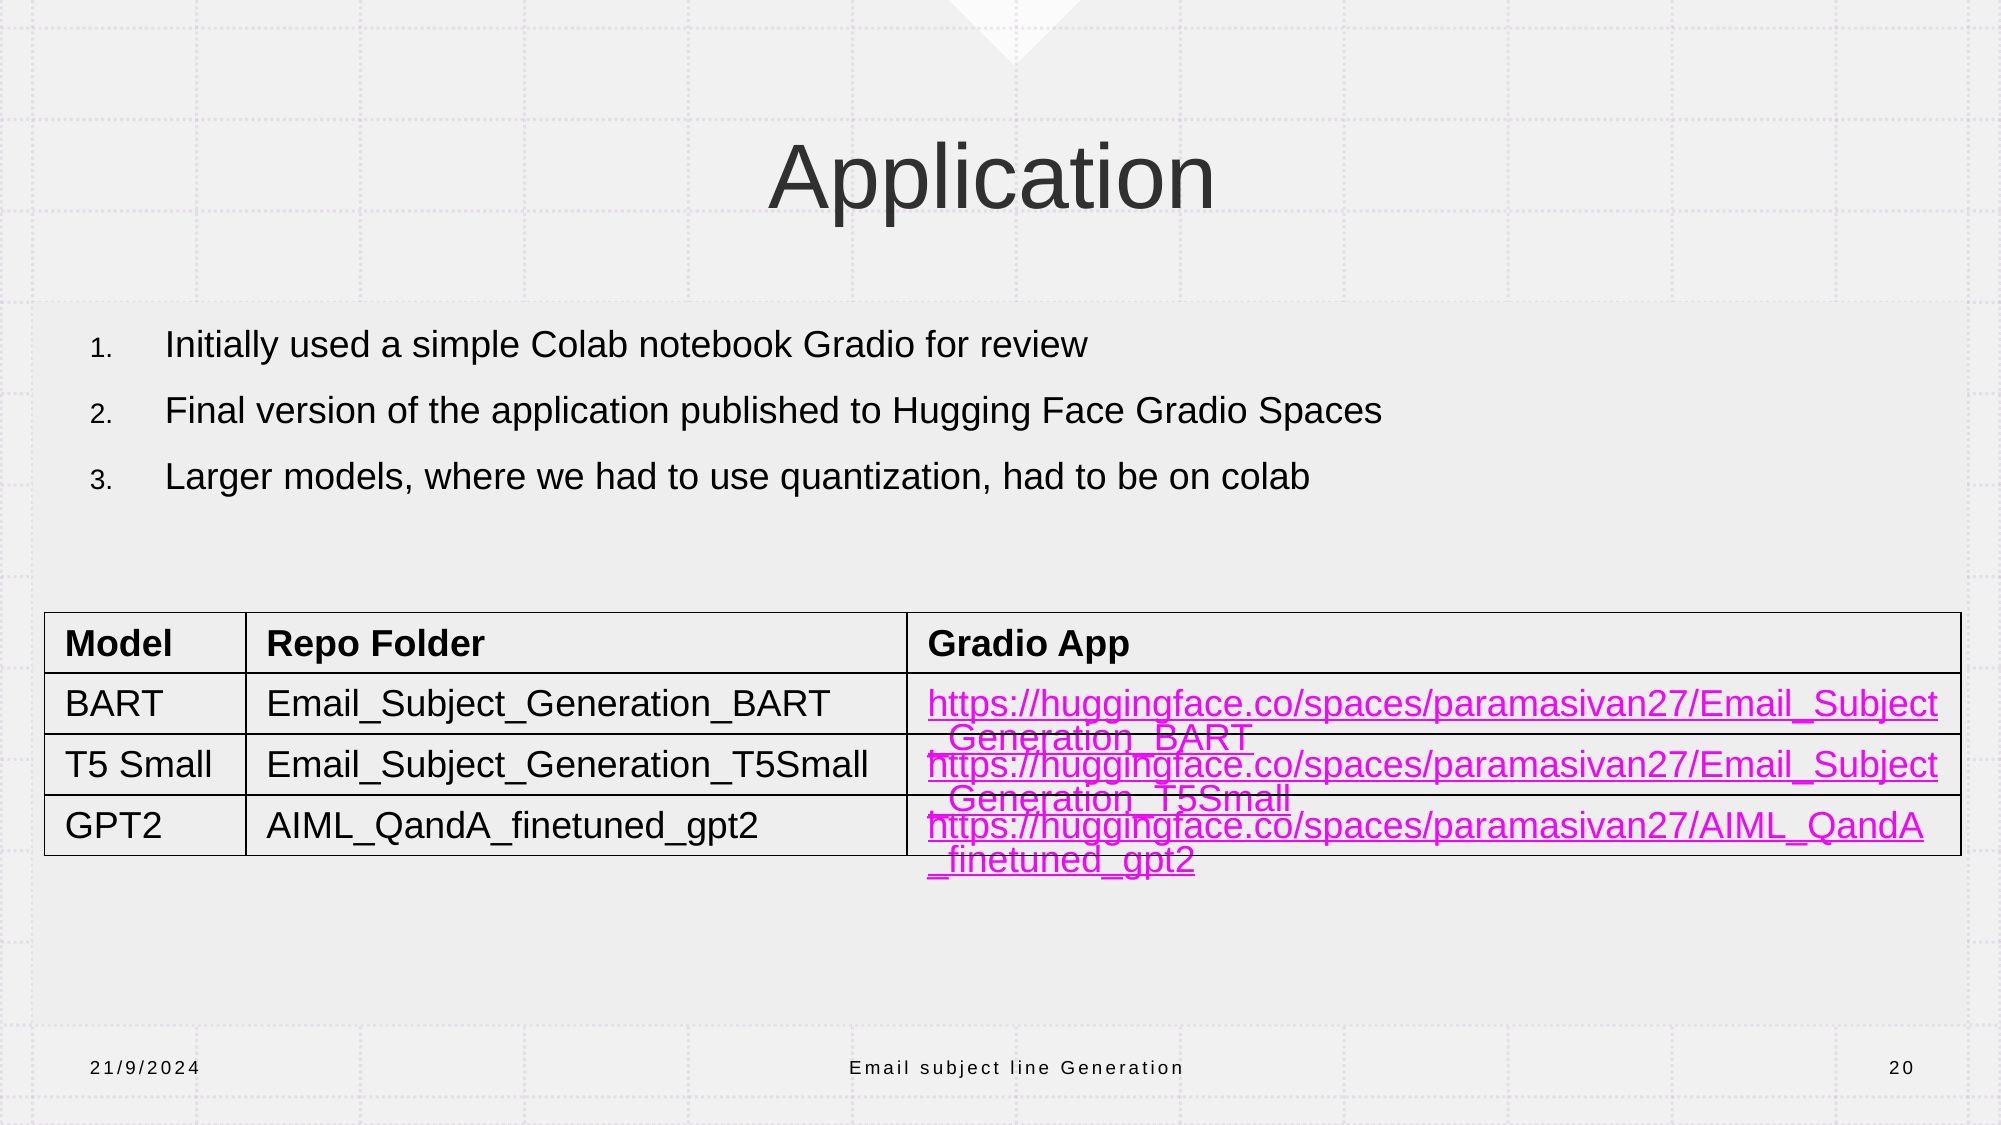

# Application
Initially used a simple Colab notebook Gradio for review
Final version of the application published to Hugging Face Gradio Spaces
Larger models, where we had to use quantization, had to be on colab
| Model | Repo Folder | Gradio App |
| --- | --- | --- |
| BART | Email\_Subject\_Generation\_BART | https://huggingface.co/spaces/paramasivan27/Email\_Subject\_Generation\_BART |
| T5 Small | Email\_Subject\_Generation\_T5Small | https://huggingface.co/spaces/paramasivan27/Email\_Subject\_Generation\_T5Small |
| GPT2 | AIML\_QandA\_finetuned\_gpt2 | https://huggingface.co/spaces/paramasivan27/AIML\_QandA\_finetuned\_gpt2 |
Email subject line Generation
21/9/2024
20